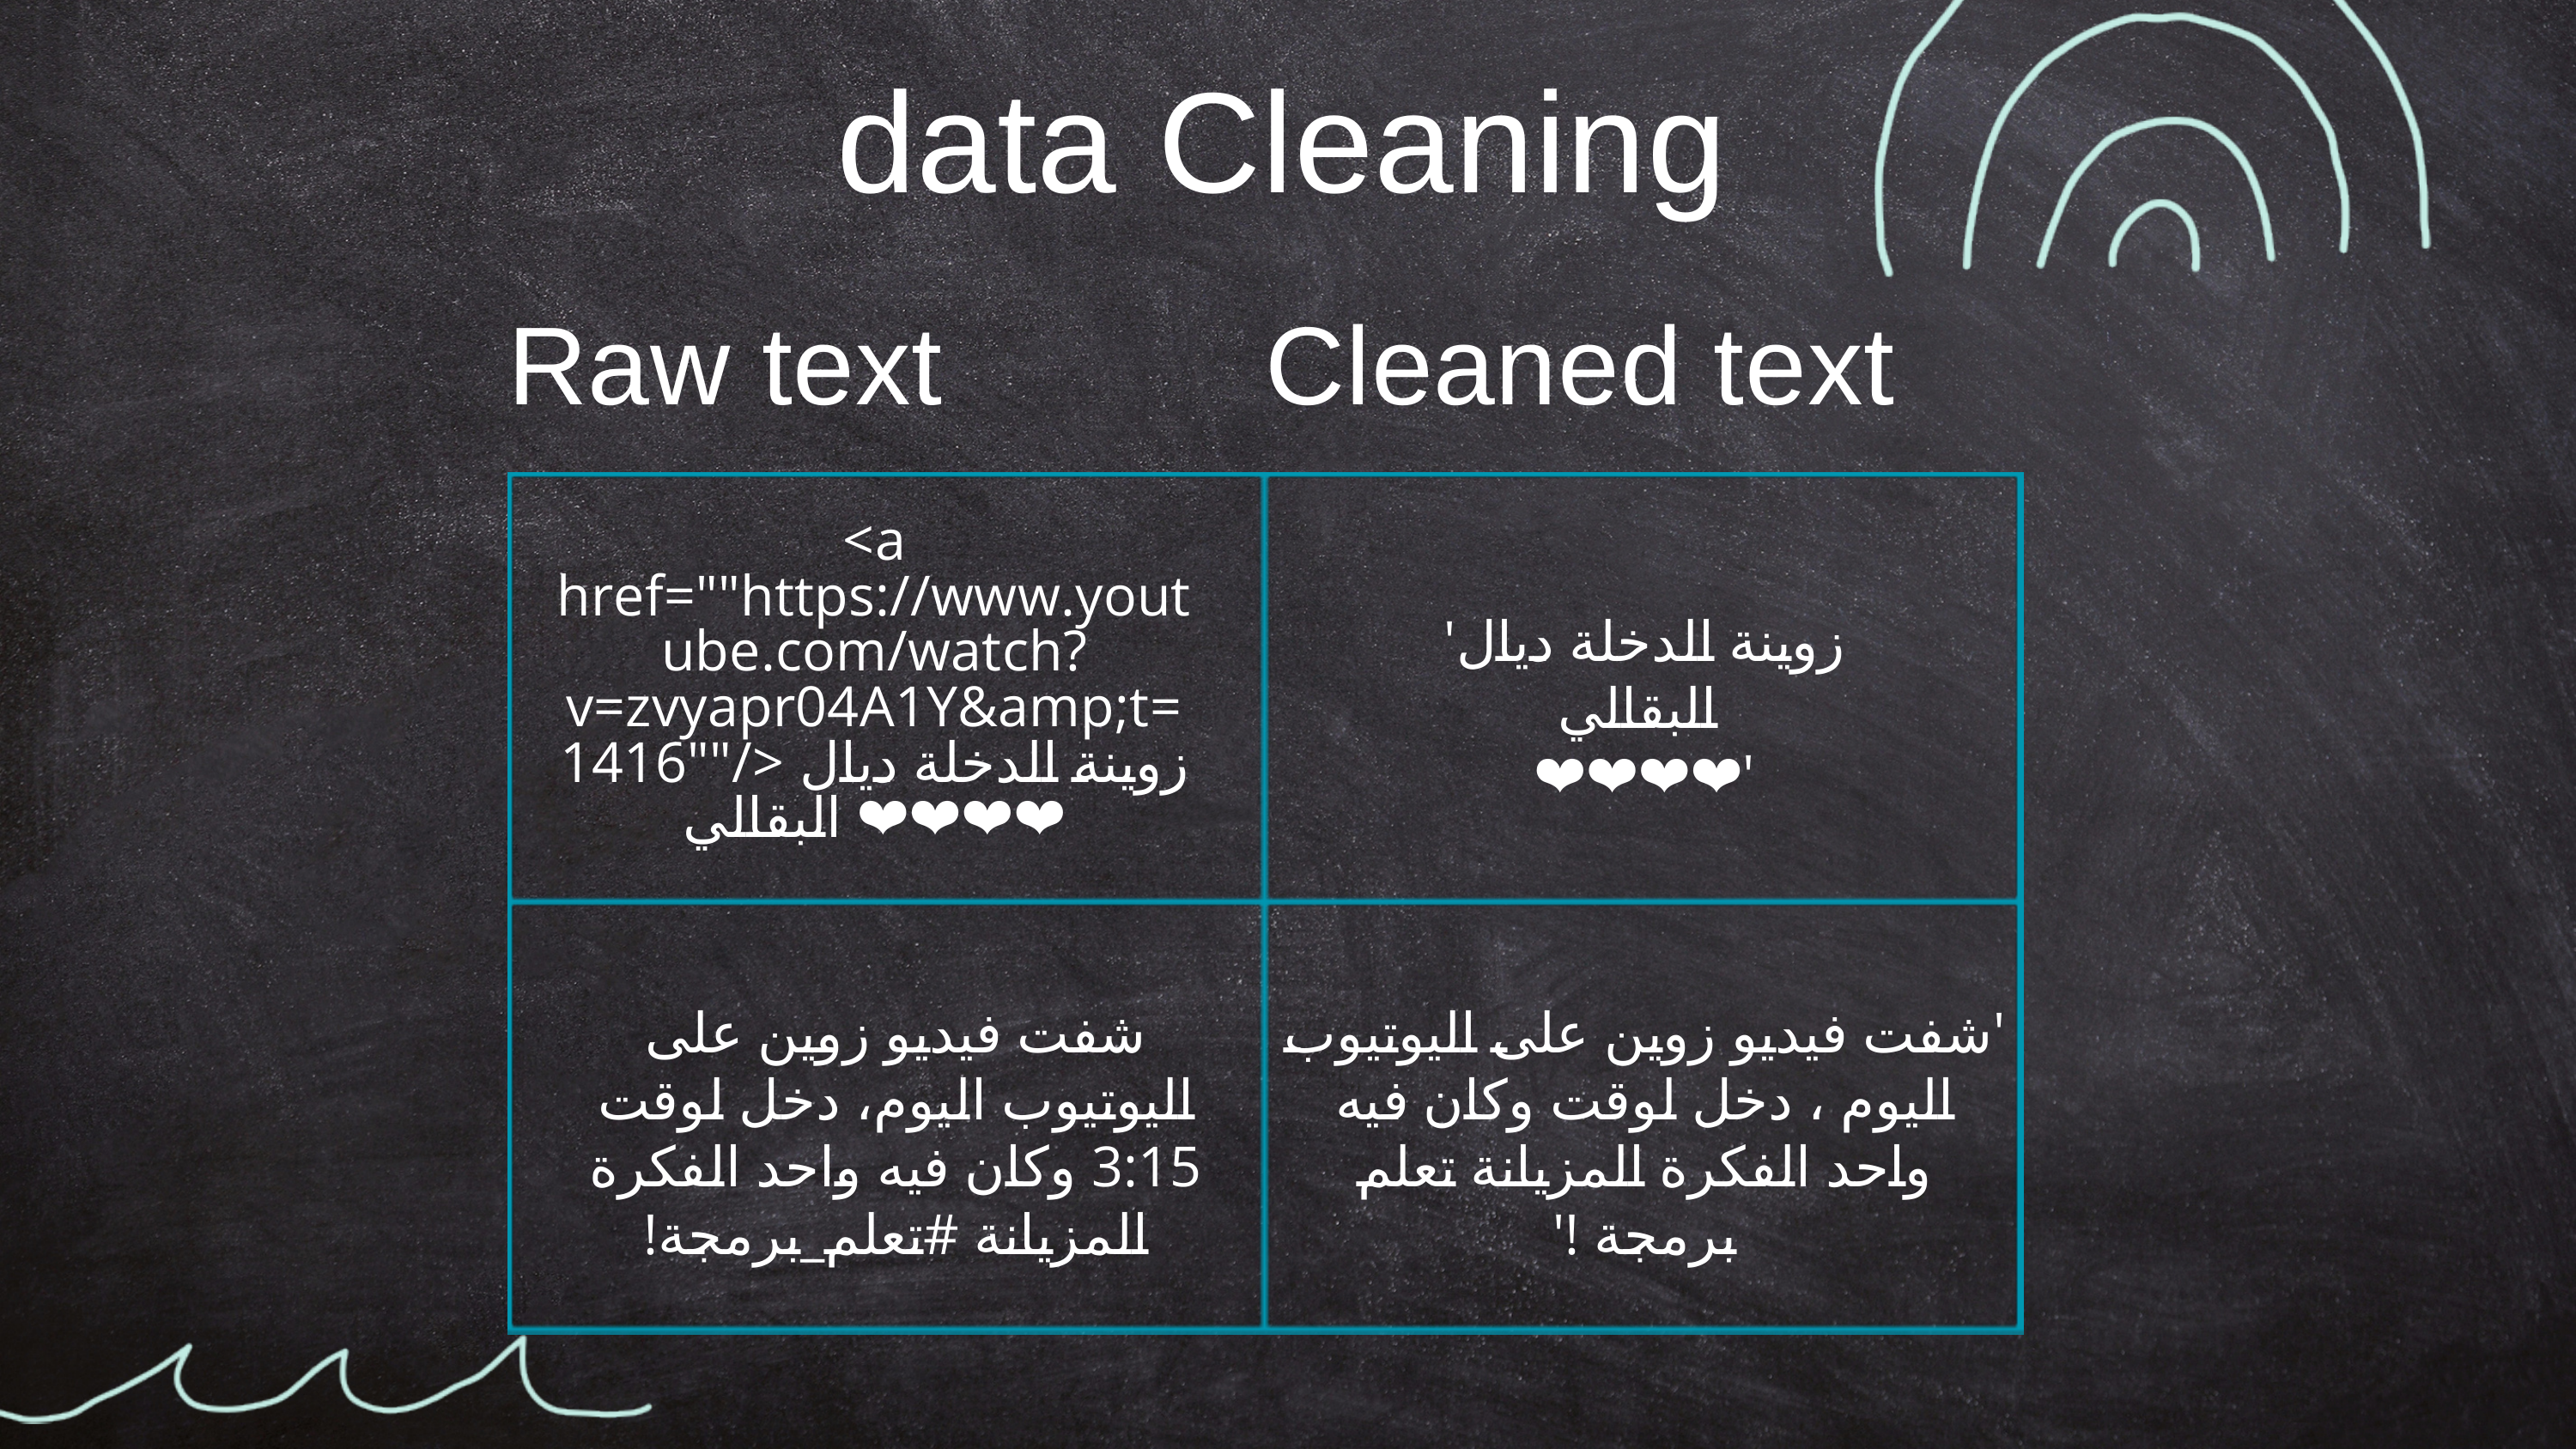

data Cleaning
Raw text
Cleaned text

<a href=""https://www.youtube.com/watch?v=zvyapr04A1Y&amp;t=1416""/> زوينة الدخلة ديال البقالي ❤❤❤❤
'زوينة الدخلة ديال البقالي
❤❤❤❤'

شفت فيديو زوين على اليوتيوب اليوم، دخل لوقت 3:15 وكان فيه واحد الفكرة المزيانة #تعلم_برمجة!
'شفت فيديو زوين على اليوتيوب اليوم ، دخل لوقت وكان فيه واحد الفكرة المزيانة تعلم برمجة !'